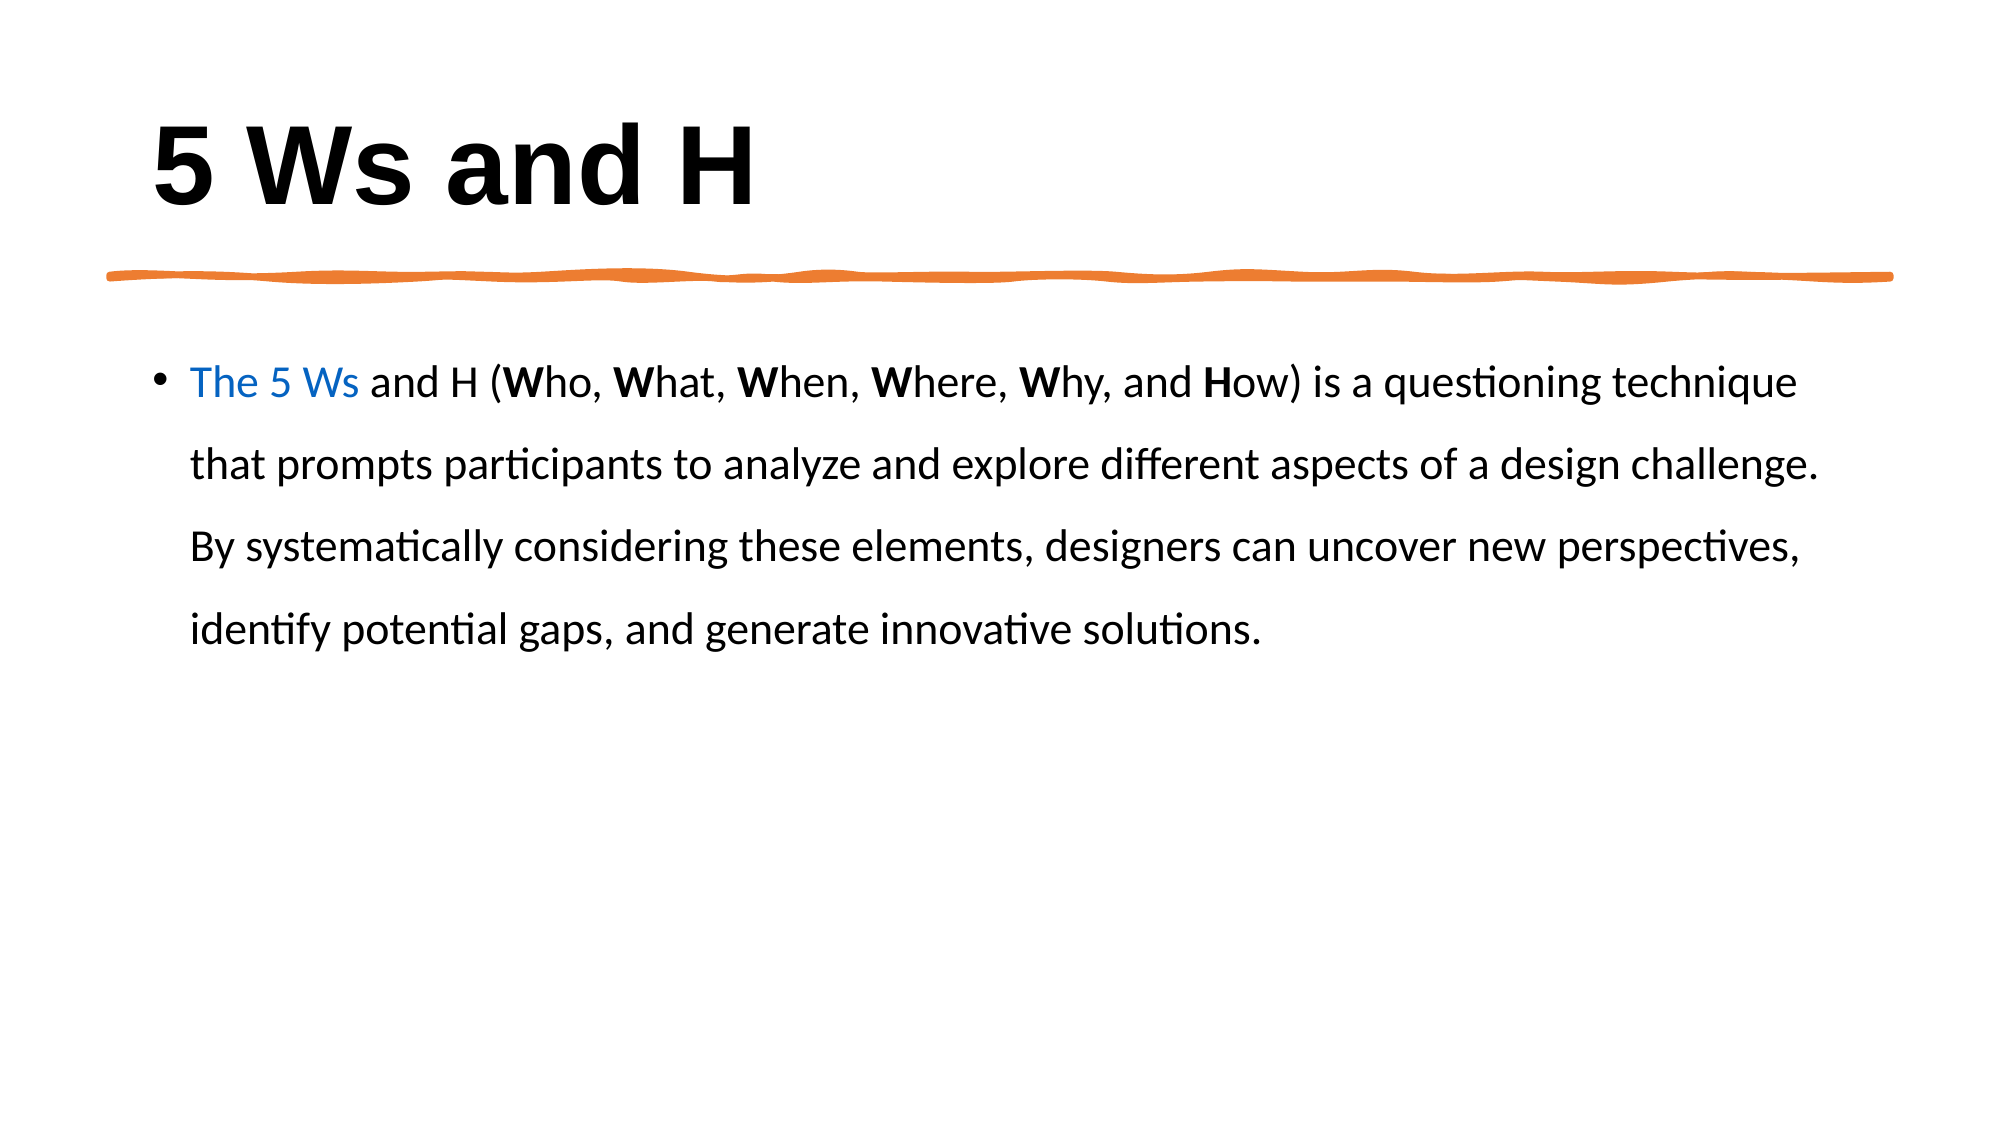

# 5 Ws and H

The 5 Ws and H (Who, What, When, Where, Why, and How) is a questioning technique that prompts participants to analyze and explore different aspects of a design challenge. By systematically considering these elements, designers can uncover new perspectives, identify potential gaps, and generate innovative solutions.